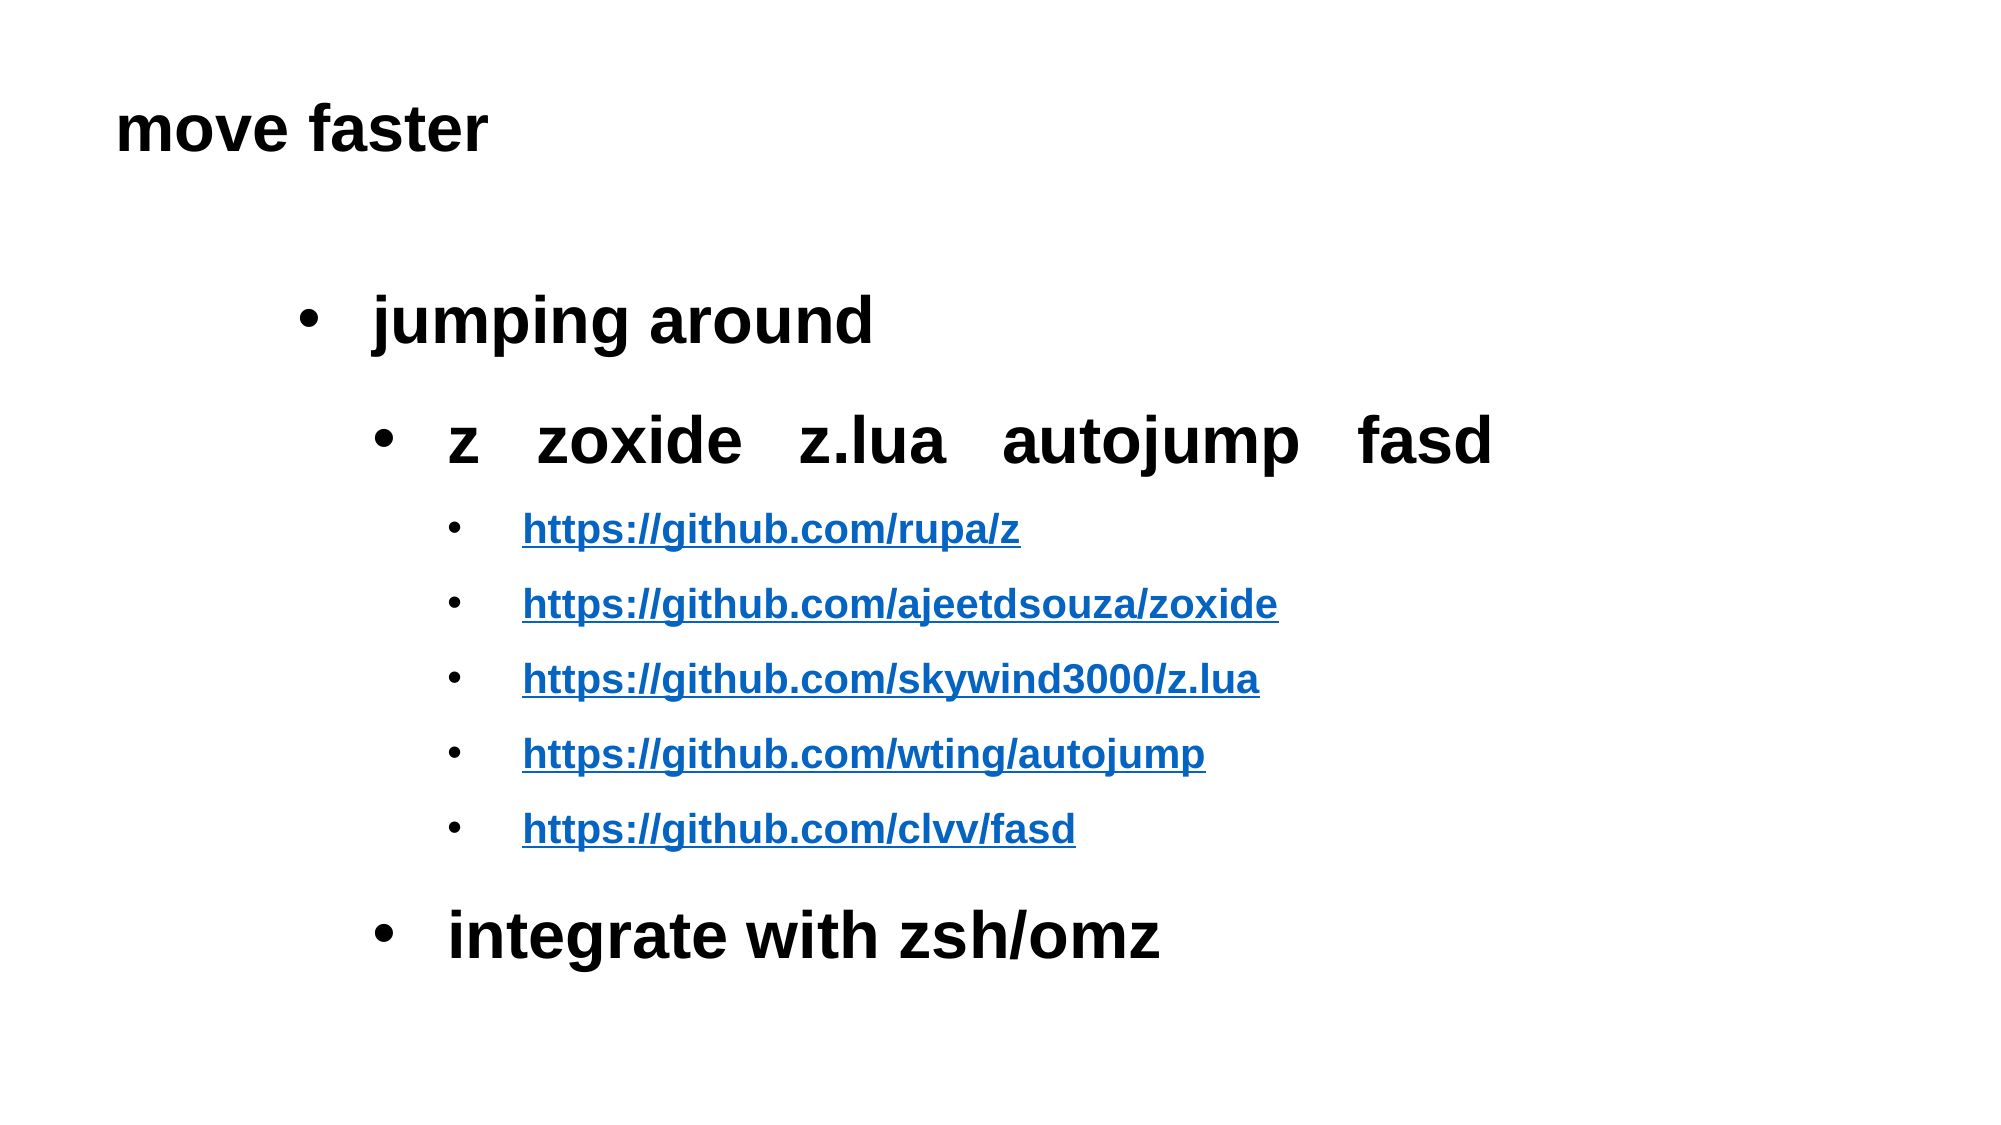

move faster
jumping around
z   zoxide   z.lua   autojump   fasd
https://github.com/rupa/z
https://github.com/ajeetdsouza/zoxide
https://github.com/skywind3000/z.lua
https://github.com/wting/autojump
https://github.com/clvv/fasd
integrate with zsh/omz